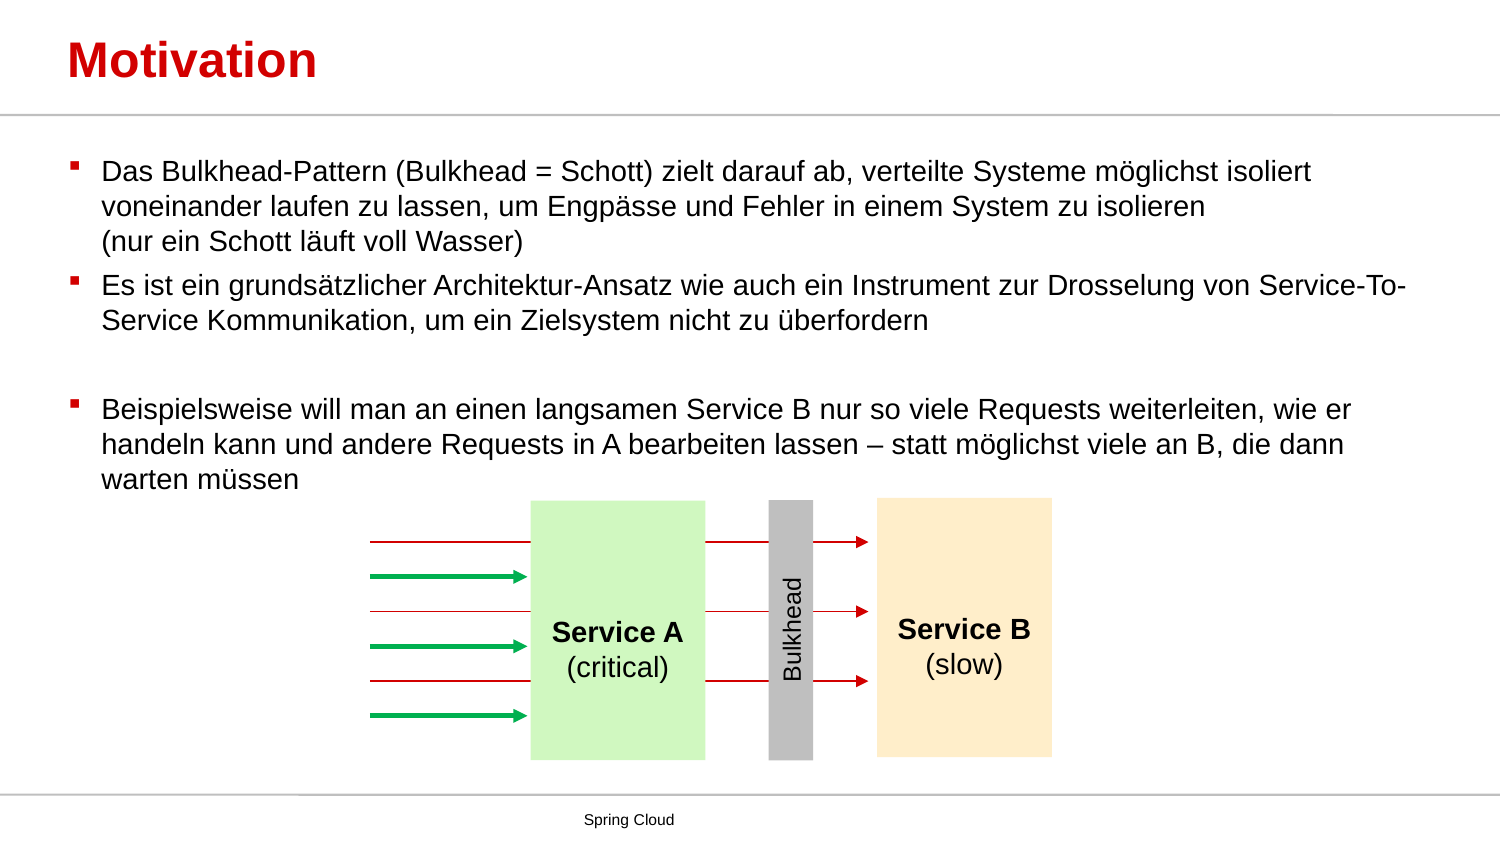

# Motivation
Das Bulkhead-Pattern (Bulkhead = Schott) zielt darauf ab, verteilte Systeme möglichst isoliert voneinander laufen zu lassen, um Engpässe und Fehler in einem System zu isolieren
(nur ein Schott läuft voll Wasser)
Es ist ein grundsätzlicher Architektur-Ansatz wie auch ein Instrument zur Drosselung von Service-To-Service Kommunikation, um ein Zielsystem nicht zu überfordern

Beispielsweise will man an einen langsamen Service B nur so viele Requests weiterleiten, wie er handeln kann und andere Requests in A bearbeiten lassen – statt möglichst viele an B, die dann warten müssen

Service B
(slow)

Service A
(critical)

Bulkhead
Spring Cloud